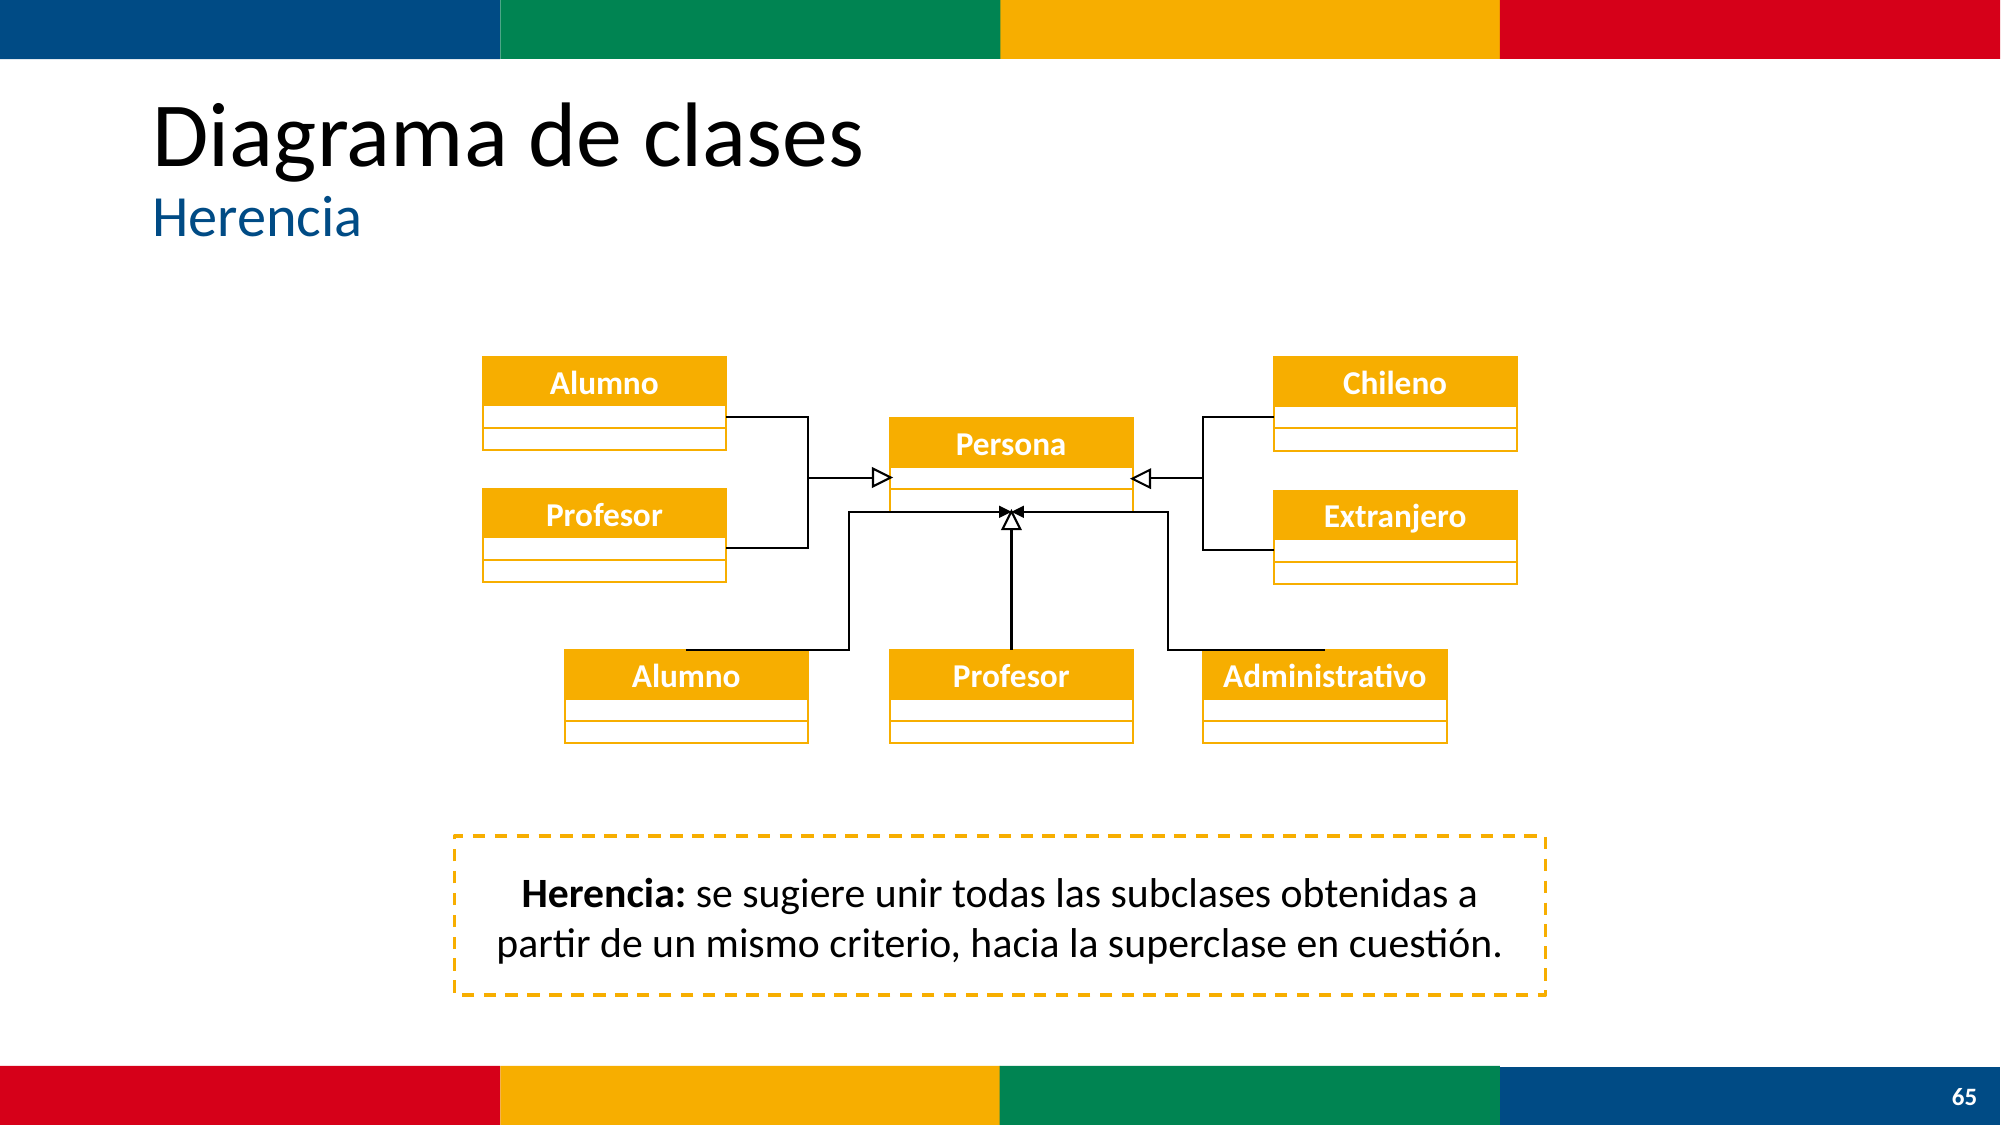

# Diagrama de clases Herencia
Alumno

Chileno

Persona

Profesor

Extranjero

Alumno

Profesor

Administrativo

Herencia: se sugiere unir todas las subclases obtenidas a partir de un mismo criterio, hacia la superclase en cuestión.
65